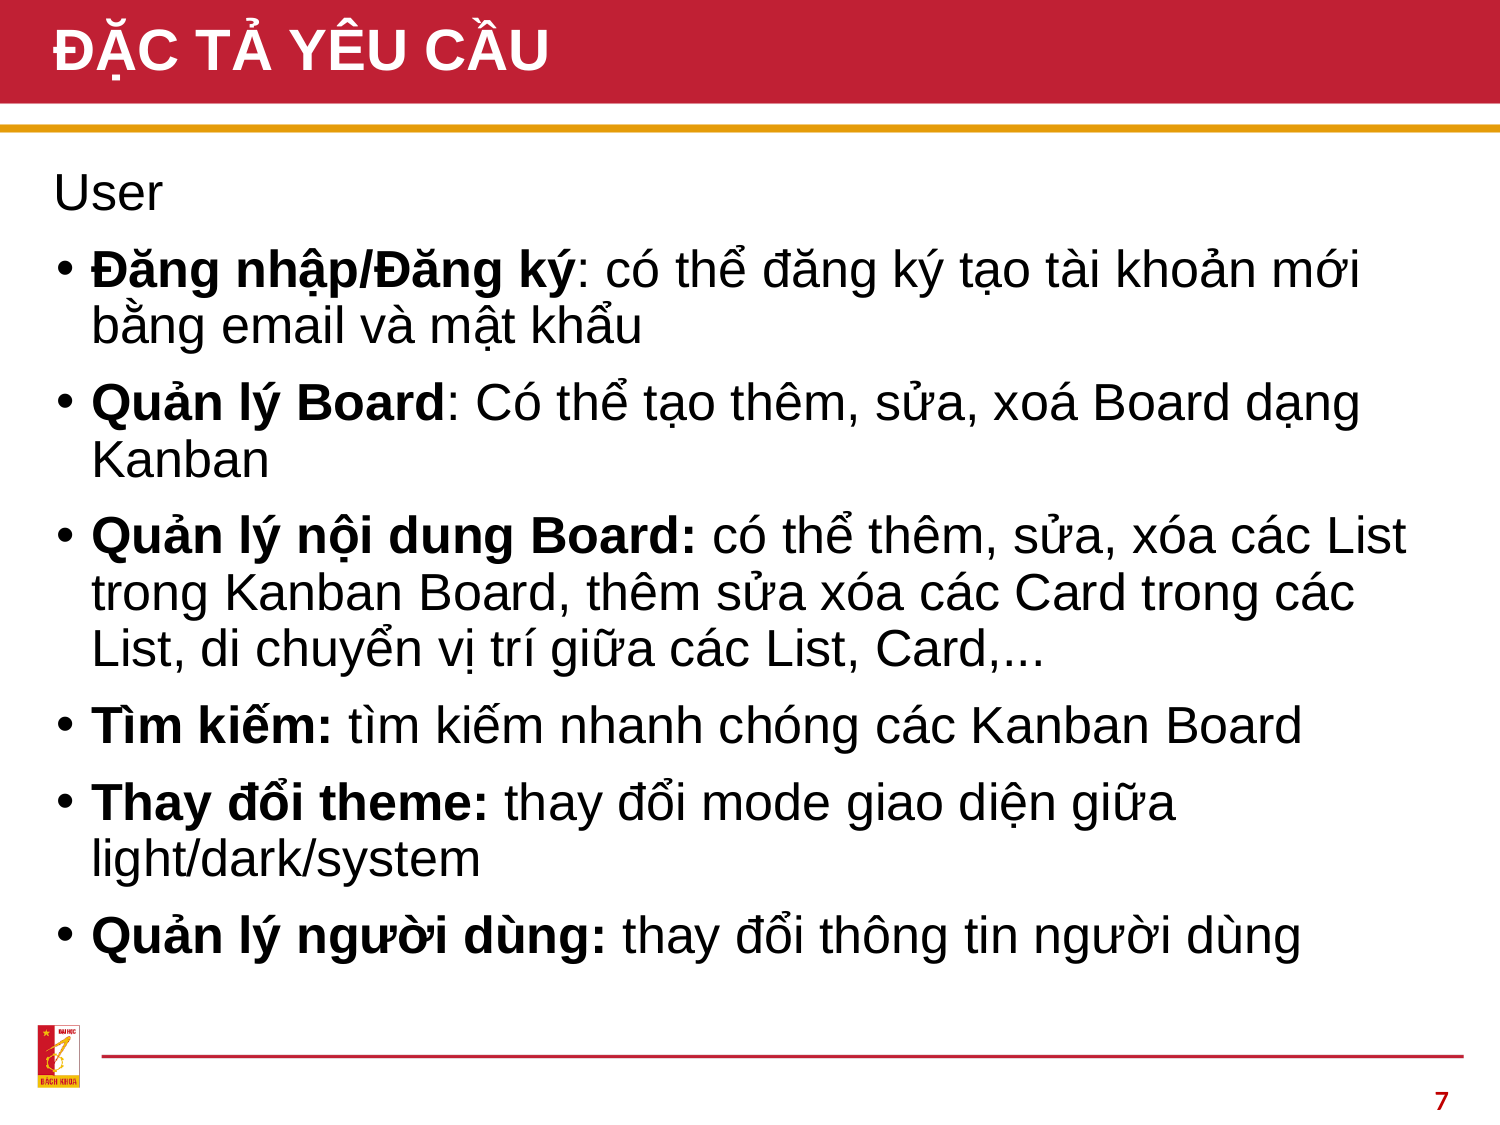

# ĐẶC TẢ YÊU CẦU

User
Đăng nhập/Đăng ký: có thể đăng ký tạo tài khoản mới bằng email và mật khẩu
Quản lý Board: Có thể tạo thêm, sửa, xoá Board dạng Kanban
Quản lý nội dung Board: có thể thêm, sửa, xóa các List trong Kanban Board, thêm sửa xóa các Card trong các List, di chuyển vị trí giữa các List, Card,...
Tìm kiếm: tìm kiếm nhanh chóng các Kanban Board
Thay đổi theme: thay đổi mode giao diện giữa light/dark/system
Quản lý người dùng: thay đổi thông tin người dùng
7